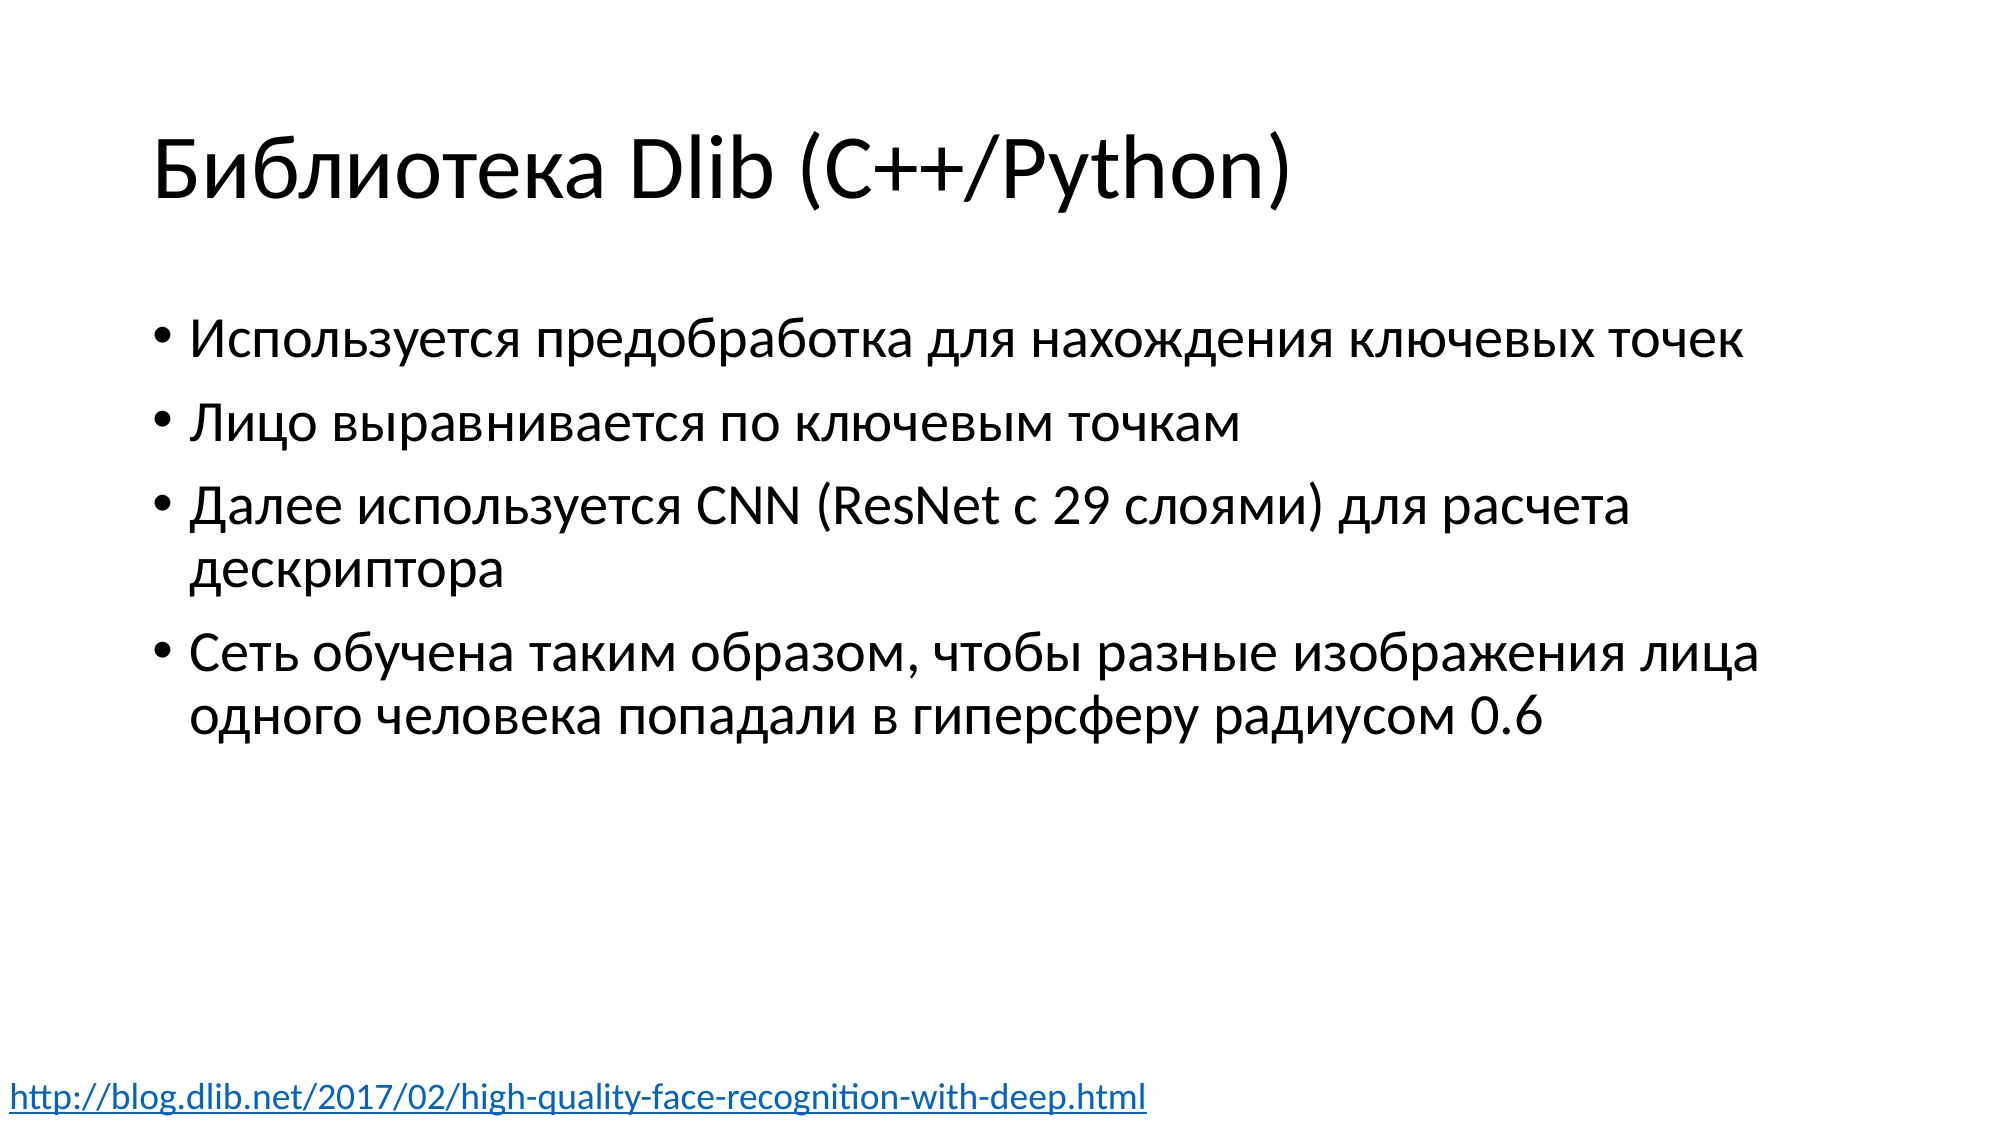

# Библиотека Dlib (C++/Python)
Используется предобработка для нахождения ключевых точек
Лицо выравнивается по ключевым точкам
Далее используется CNN (ResNet c 29 слоями) для расчета дескриптора
Сеть обучена таким образом, чтобы разные изображения лица одного человека попадали в гиперсферу радиусом 0.6
http://blog.dlib.net/2017/02/high-quality-face-recognition-with-deep.html